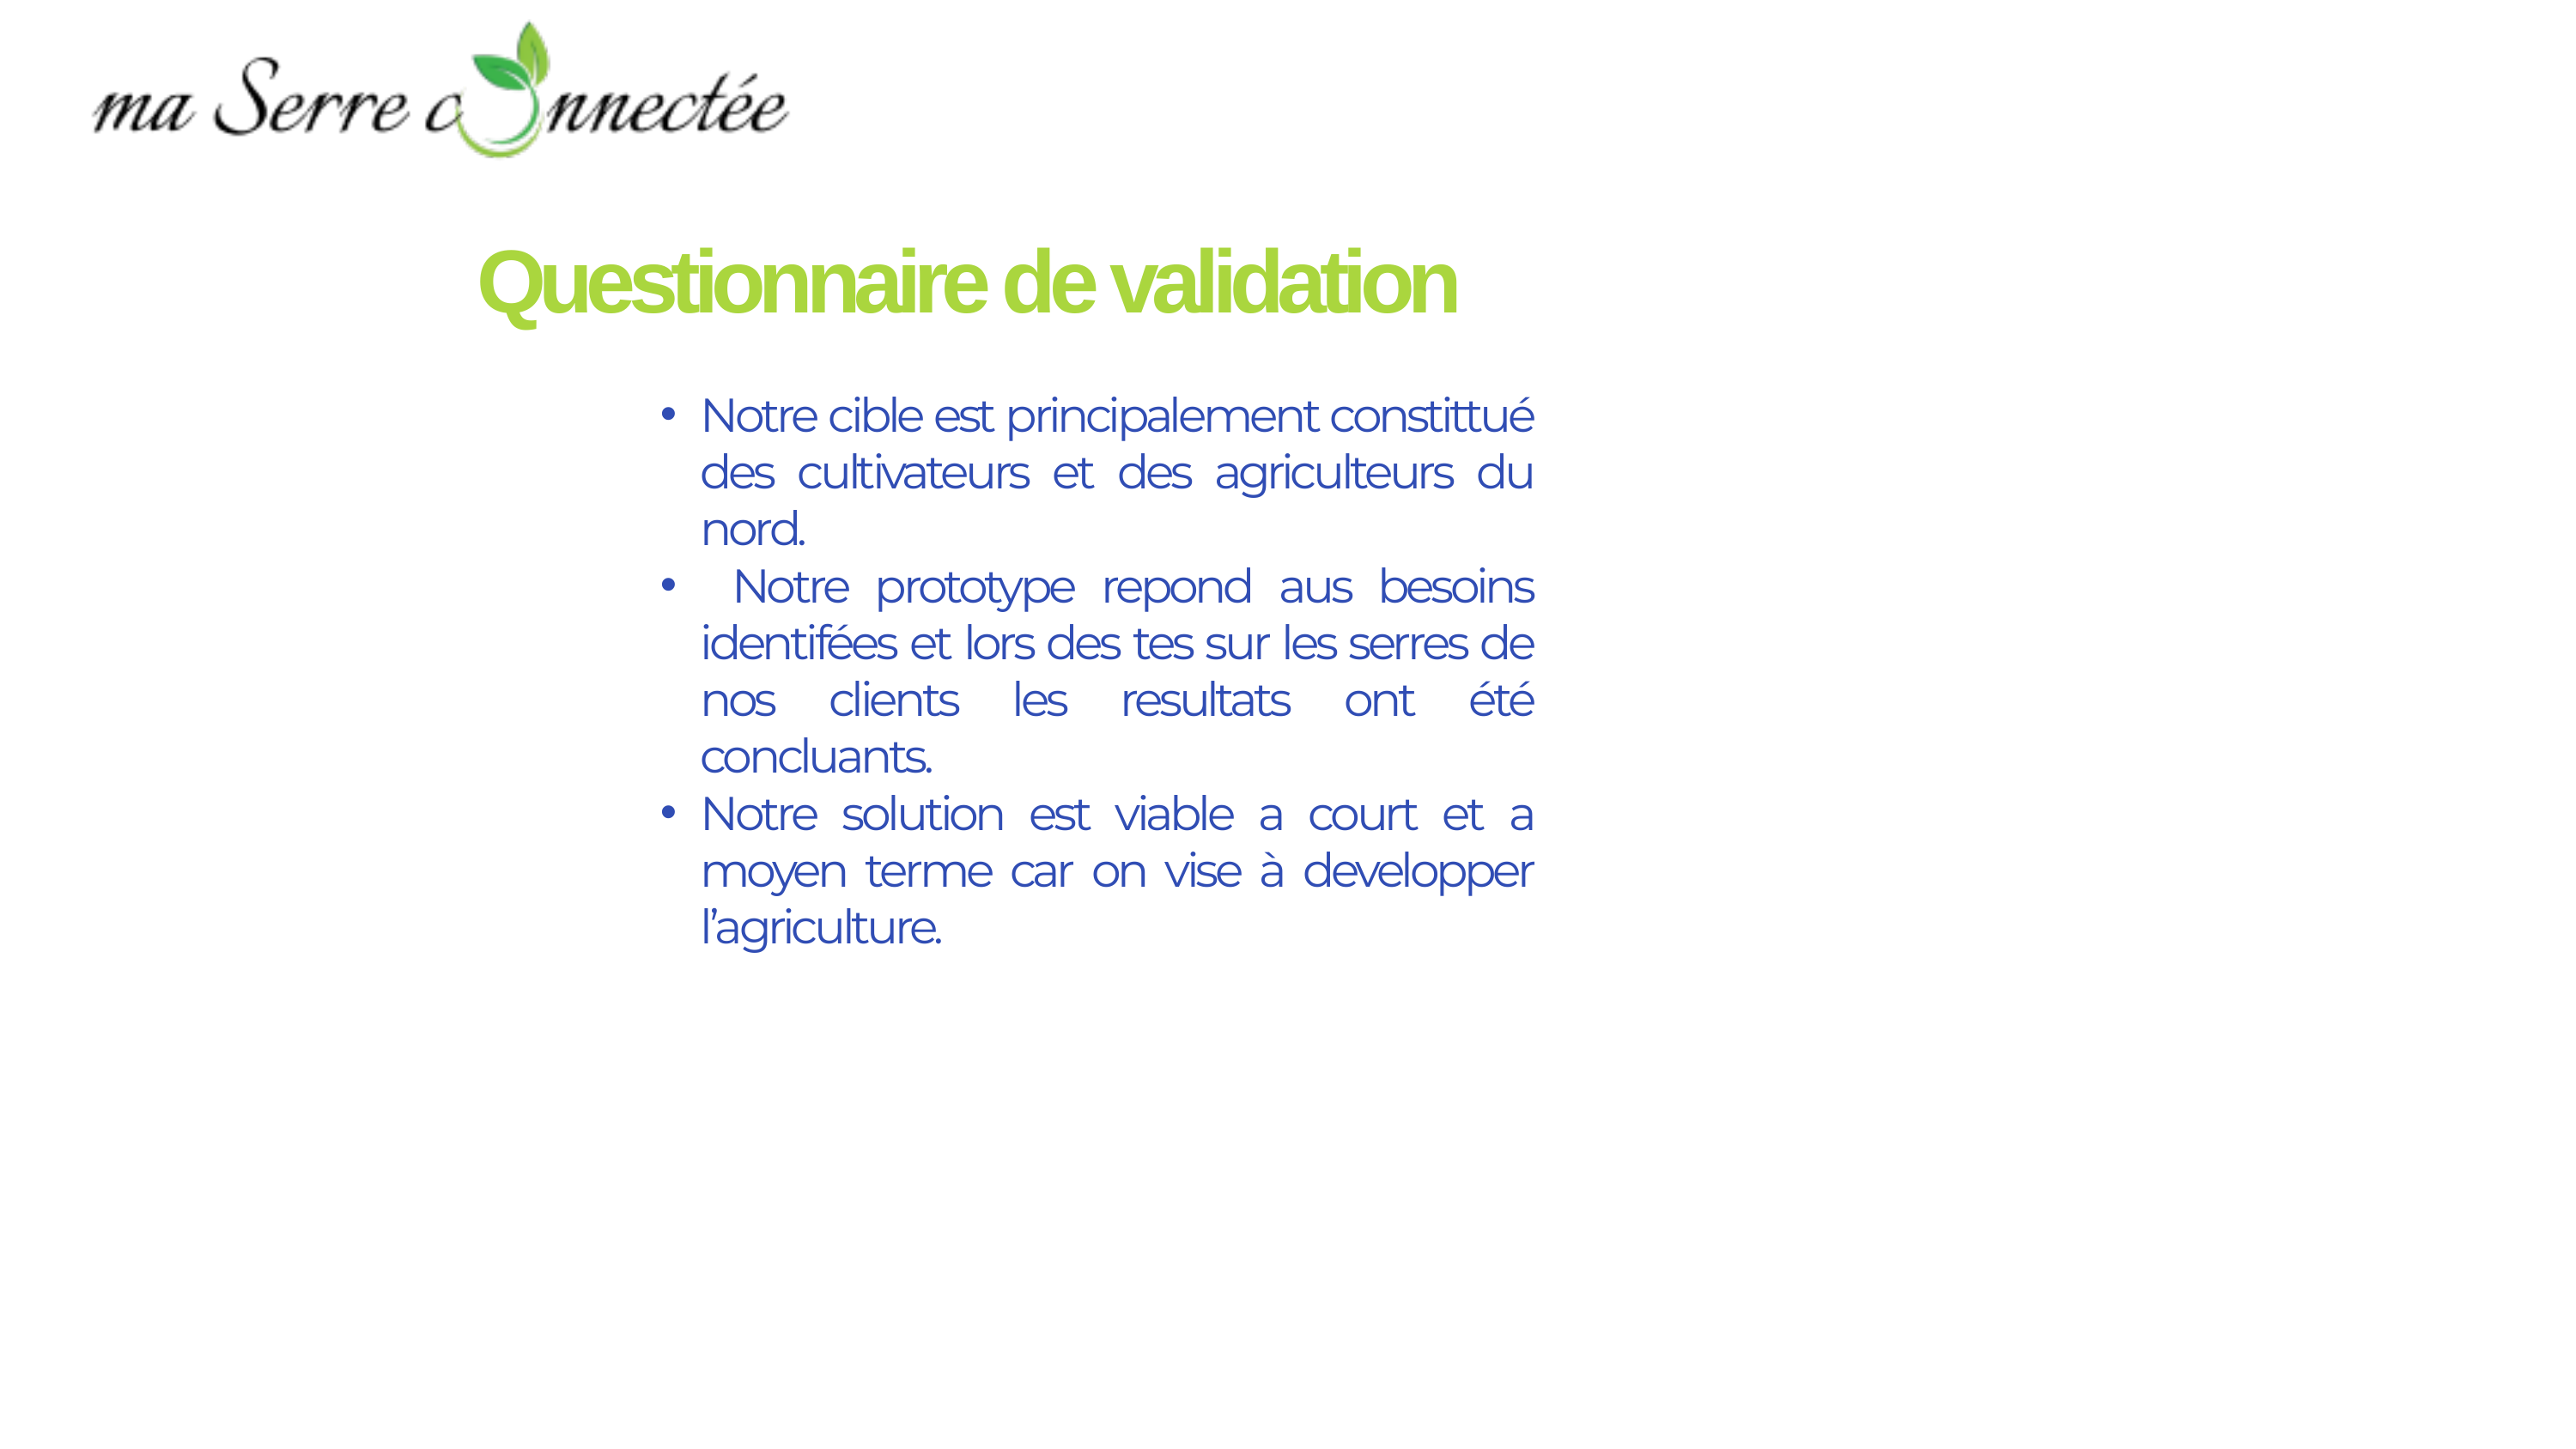

Questionnaire de validation
Future
Notre cible est principalement constittué des cultivateurs et des agriculteurs du nord.
 Notre prototype repond aus besoins identifées et lors des tes sur les serres de nos clients les resultats ont été concluants.
Notre solution est viable a court et a moyen terme car on vise à developper l’agriculture.

The future of agriculture will be driven by smart farming, sustainability, and the need to meet the growing global demand for food.